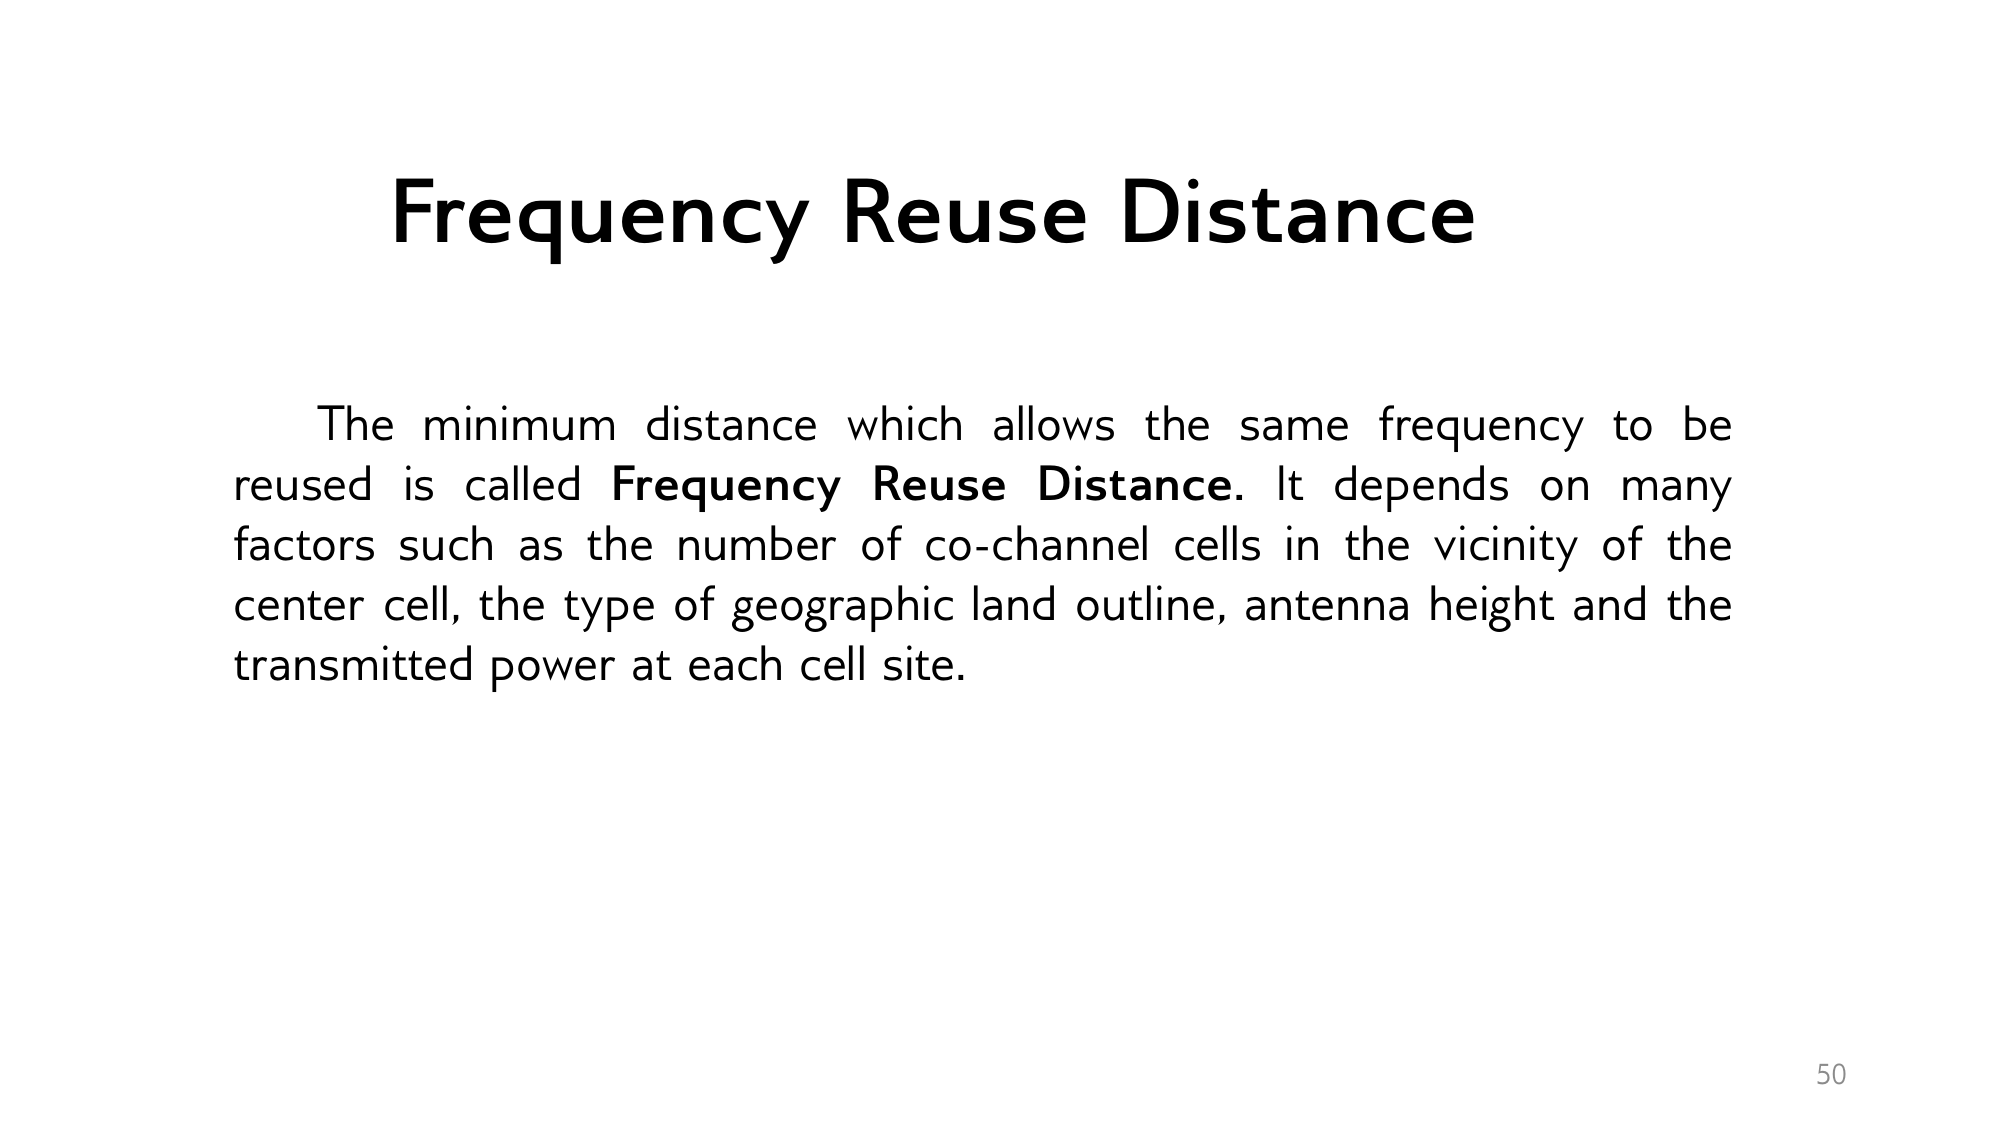

# Frequency Reuse Distance
   The minimum distance which allows the same frequency to be reused is called Frequency Reuse Distance. It depends on many factors such as the number of co-channel cells in the vicinity of the center cell, the type of geographic land outline, antenna height and the transmitted power at each cell site.
50